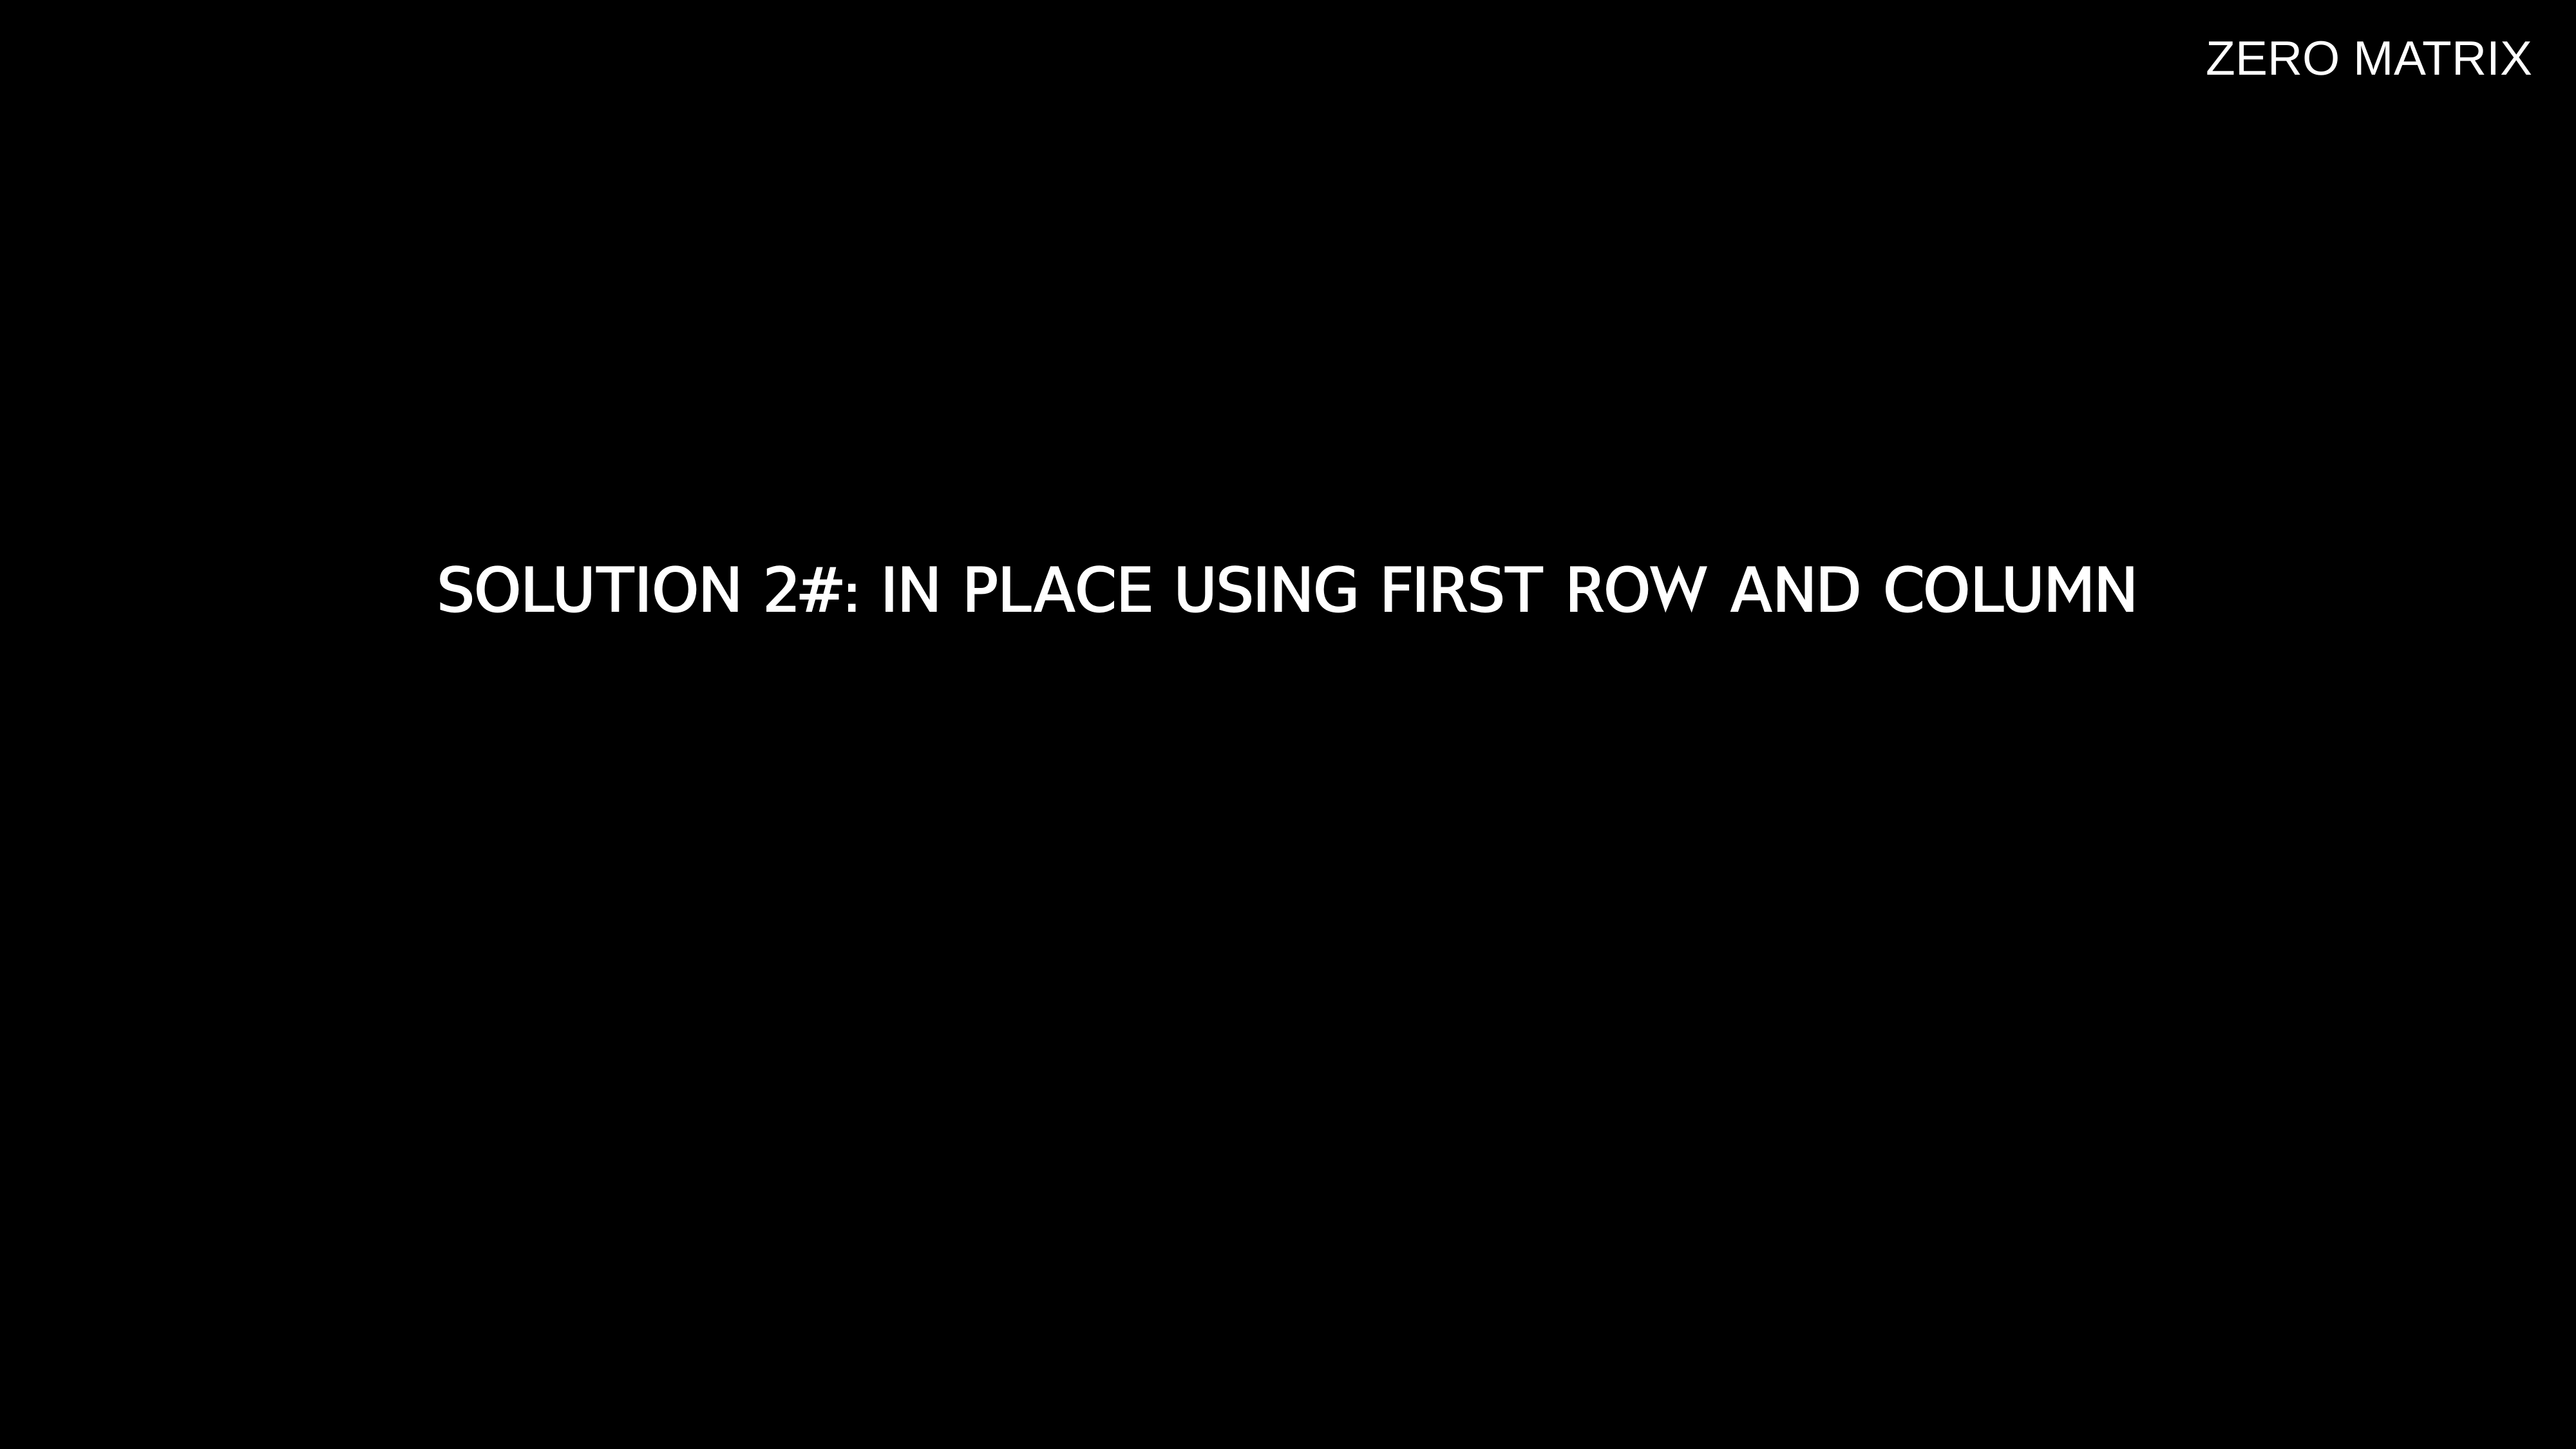

ZERO MATRIX
# Solution 2#: In place using first row and column